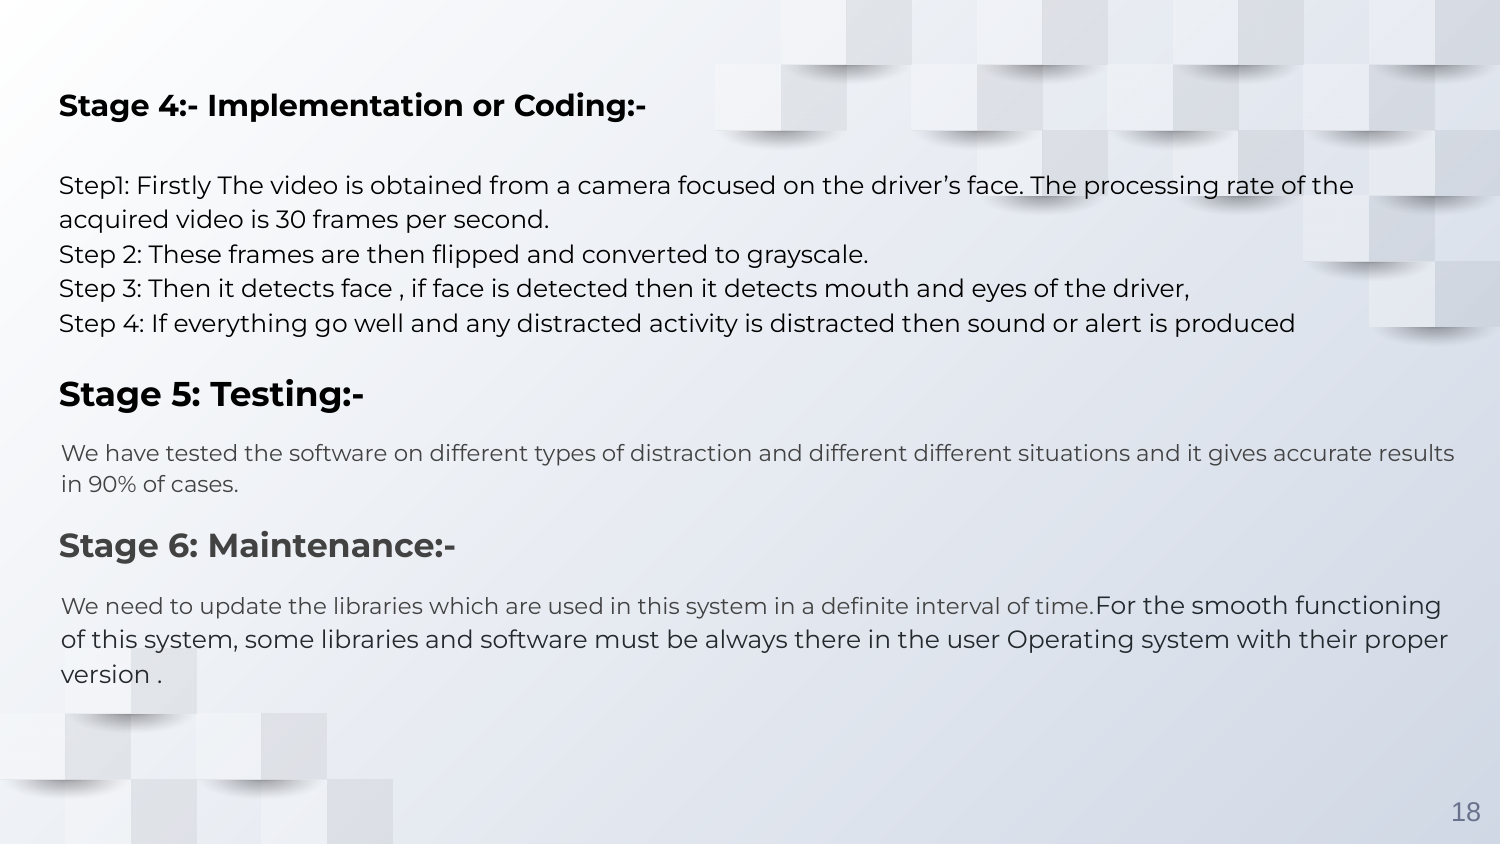

Stage 4:- Implementation or Coding:-

Step1: Firstly The video is obtained from a camera focused on the driver’s face. The processing rate of the acquired video is 30 frames per second.
Step 2: These frames are then flipped and converted to grayscale.
Step 3: Then it detects face , if face is detected then it detects mouth and eyes of the driver,
Step 4: If everything go well and any distracted activity is distracted then sound or alert is produced
Stage 5: Testing:-
We have tested the software on different types of distraction and different different situations and it gives accurate results in 90% of cases.
Stage 6: Maintenance:-
We need to update the libraries which are used in this system in a definite interval of time.For the smooth functioning of this system, some libraries and software must be always there in the user Operating system with their proper version .
18